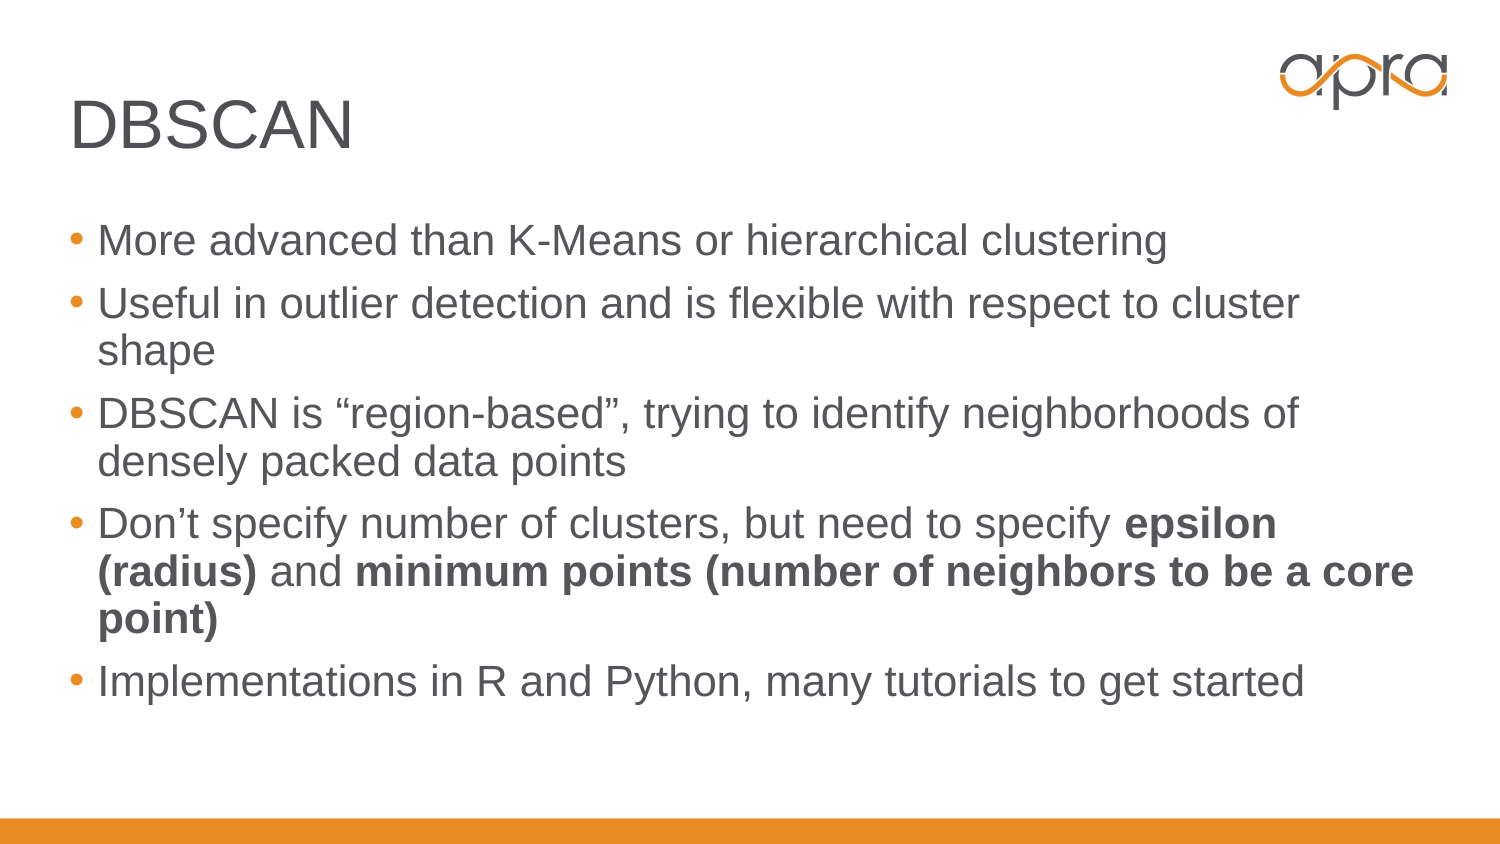

# DBSCAN
More advanced than K-Means or hierarchical clustering
Useful in outlier detection and is flexible with respect to cluster shape
DBSCAN is “region-based”, trying to identify neighborhoods of densely packed data points
Don’t specify number of clusters, but need to specify epsilon (radius) and minimum points (number of neighbors to be a core point)
Implementations in R and Python, many tutorials to get started